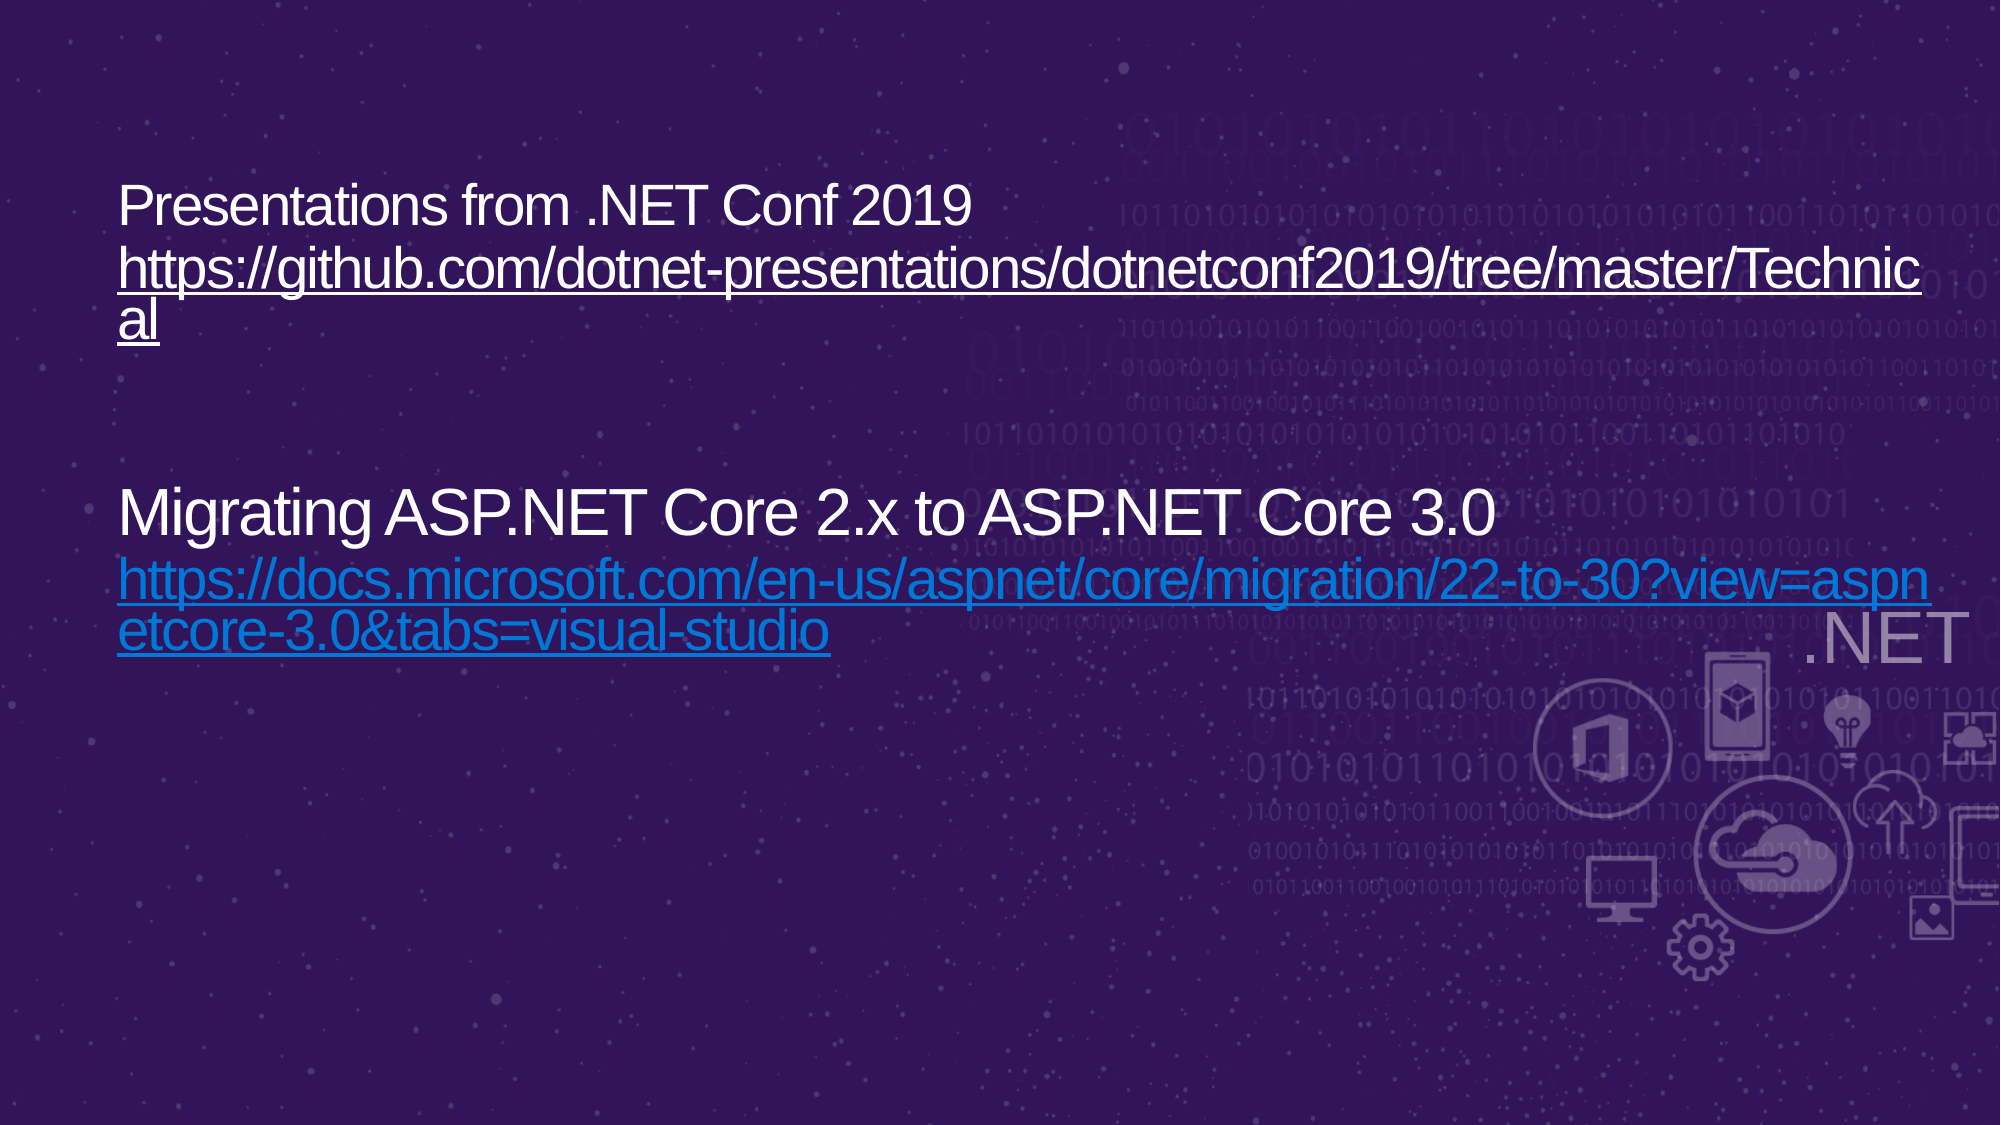

# Presentations from .NET Conf 2019 https://github.com/dotnet-presentations/dotnetconf2019/tree/master/Technical Migrating ASP.NET Core 2.x to ASP.NET Core 3.0 https://docs.microsoft.com/en-us/aspnet/core/migration/22-to-30?view=aspnetcore-3.0&tabs=visual-studio